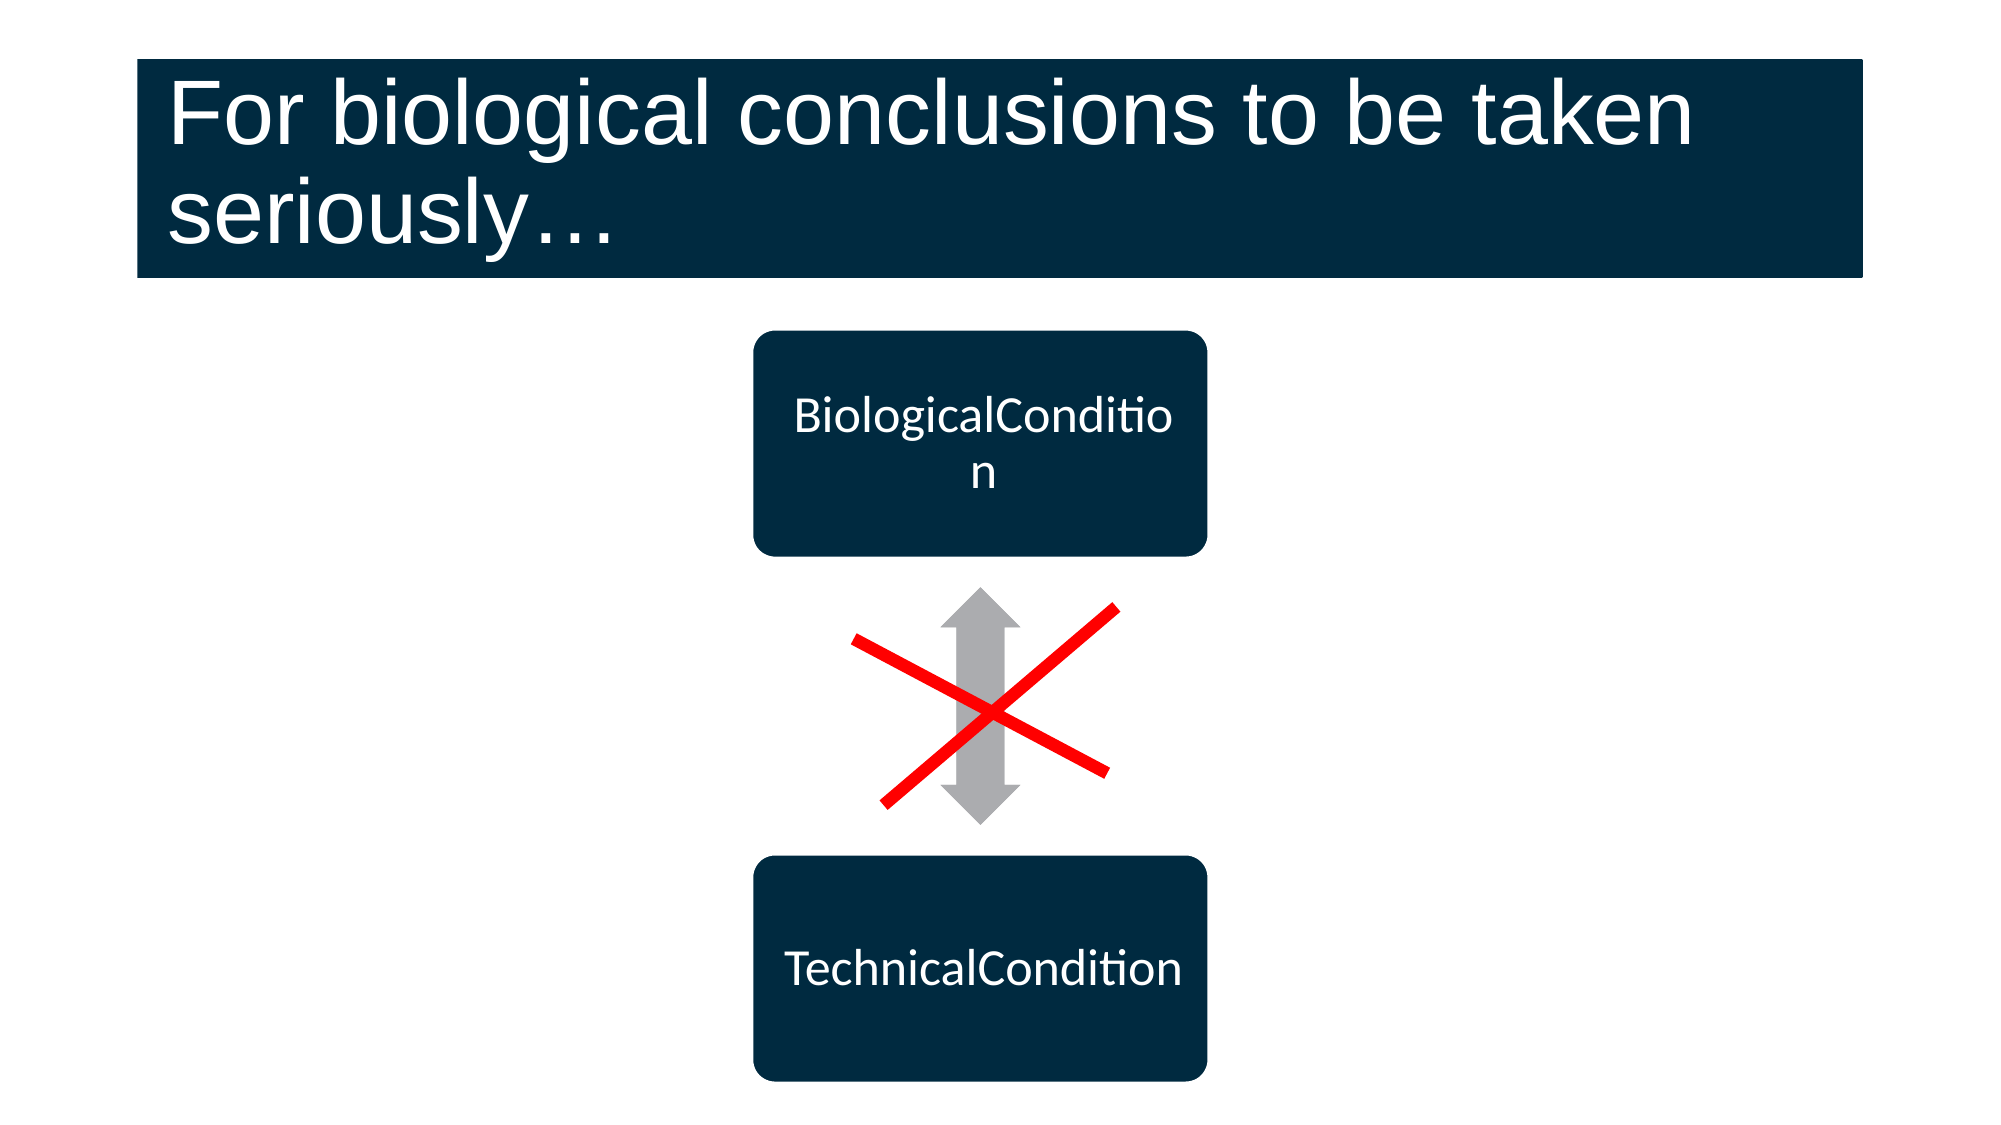

# For biological conclusions to be taken seriously…
BiologicalCondition

TechnicalCondition